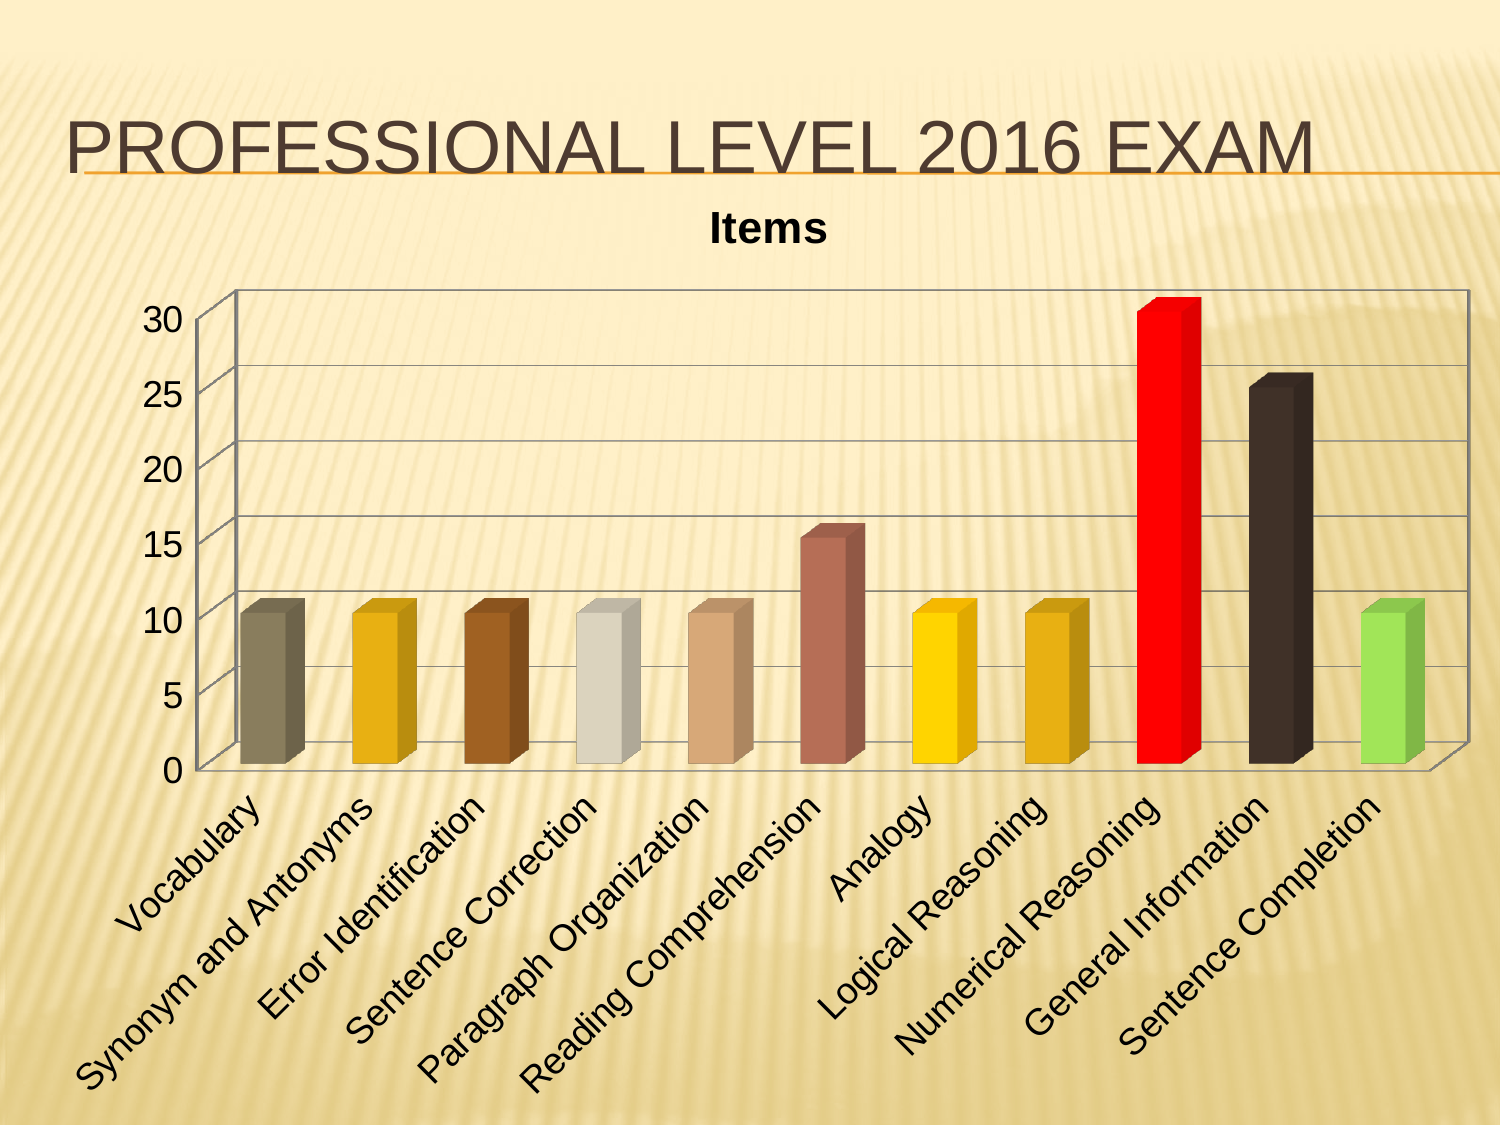

# Professional Level 2016 Exam

[unsupported chart]